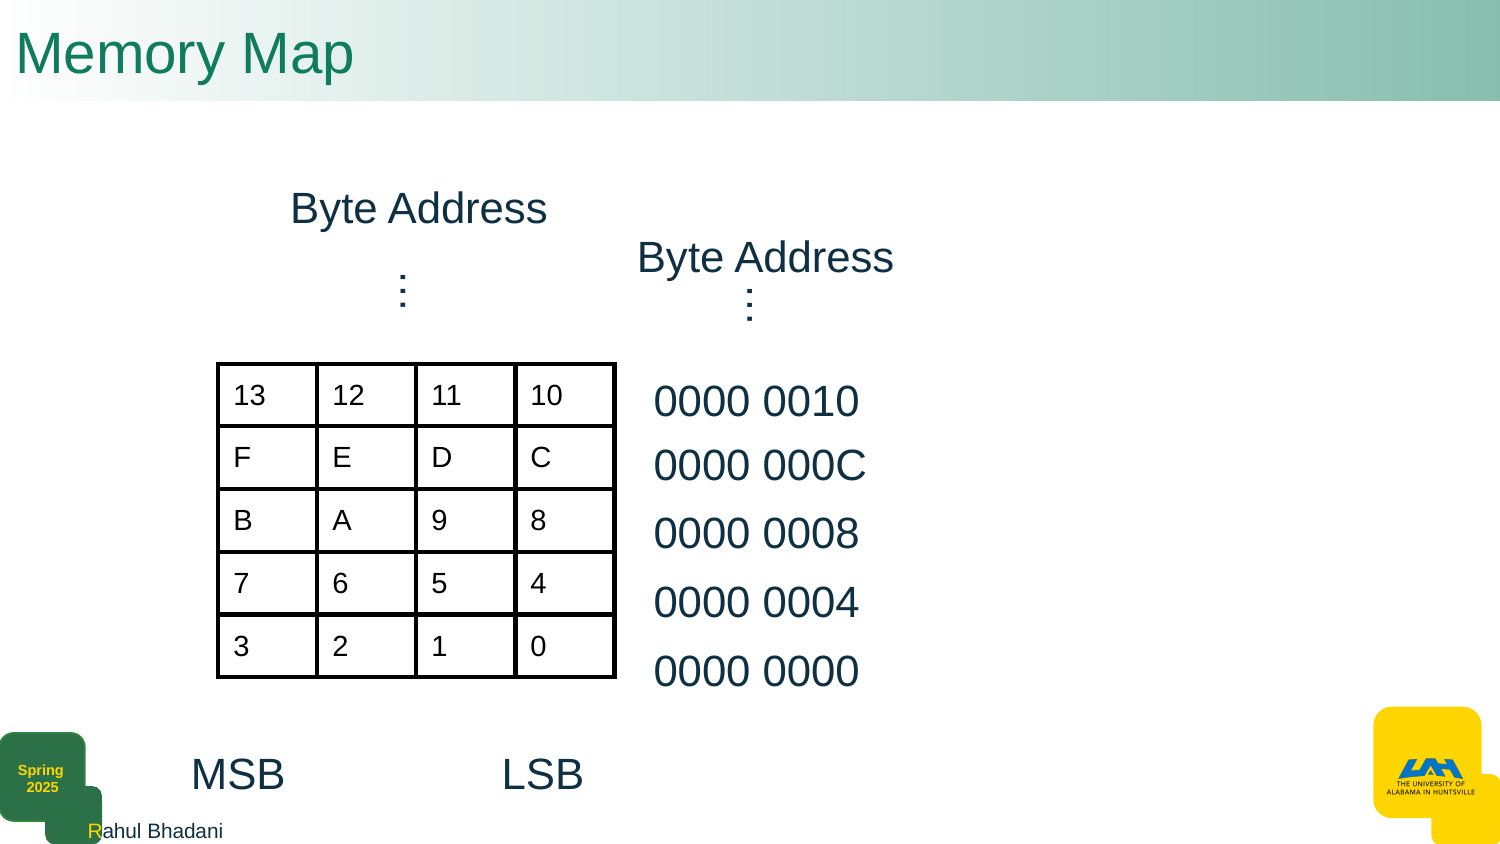

# Memory Map
Byte Address
Byte Address
…
…
0000 0010
| 13 | 12 | 11 | 10 |
| --- | --- | --- | --- |
| F | E | D | C |
| B | A | 9 | 8 |
| 7 | 6 | 5 | 4 |
| 3 | 2 | 1 | 0 |
0000 000C
0000 0008
0000 0004
0000 0000
MSB
LSB